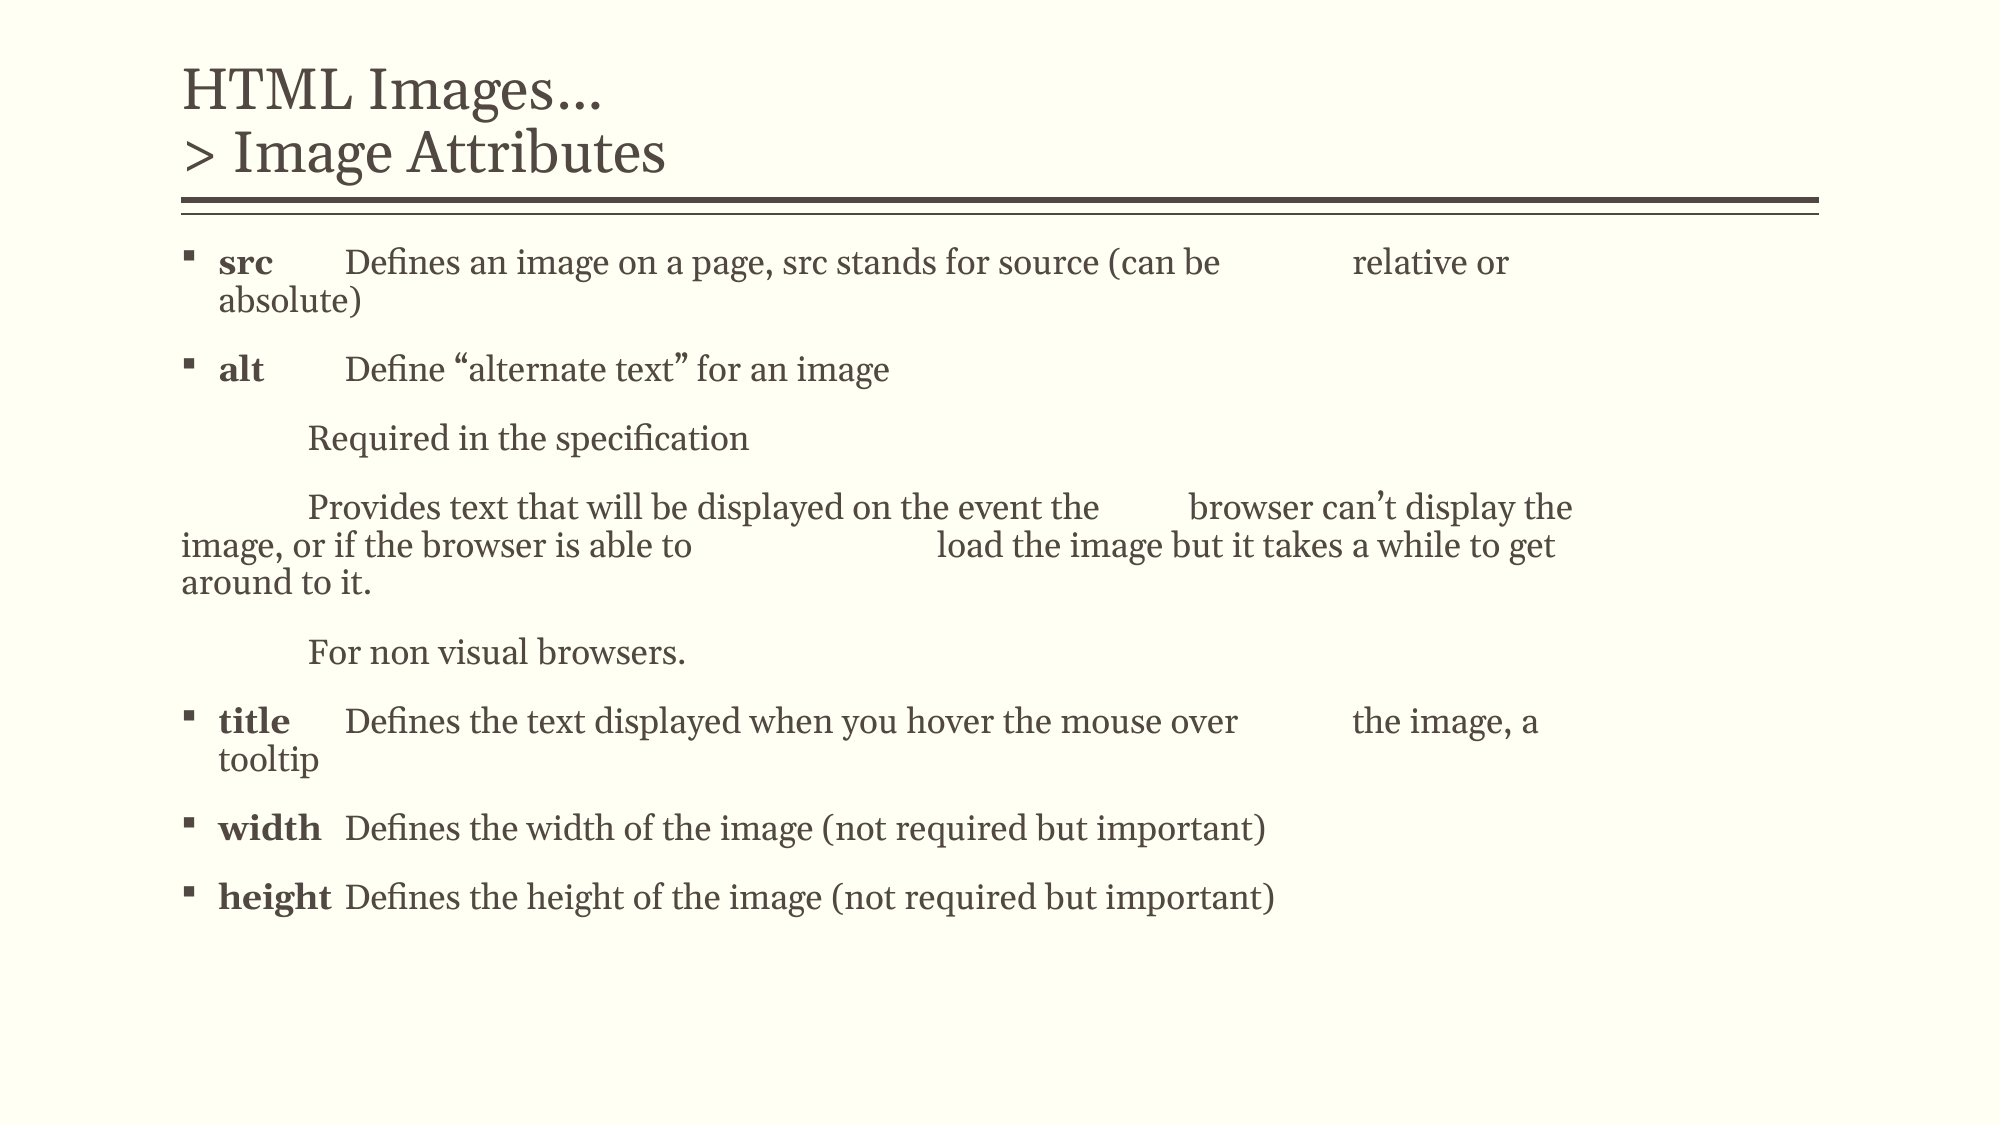

# HTML Images… > Image Attributes
src				Defines an image on a page, src stands for source (can be 					relative or absolute)
alt				Define “alternate text” for an image
					Required in the specification
					Provides text that will be displayed on the event the 							browser can’t display the image, or if the browser is able to 					load the image but it takes a while to get around to it.
					For non visual browsers.
title				Defines the text displayed when you hover the mouse over 					the image, a tooltip
width			Defines the width of the image (not required but important)
height			Defines the height of the image (not required but important)